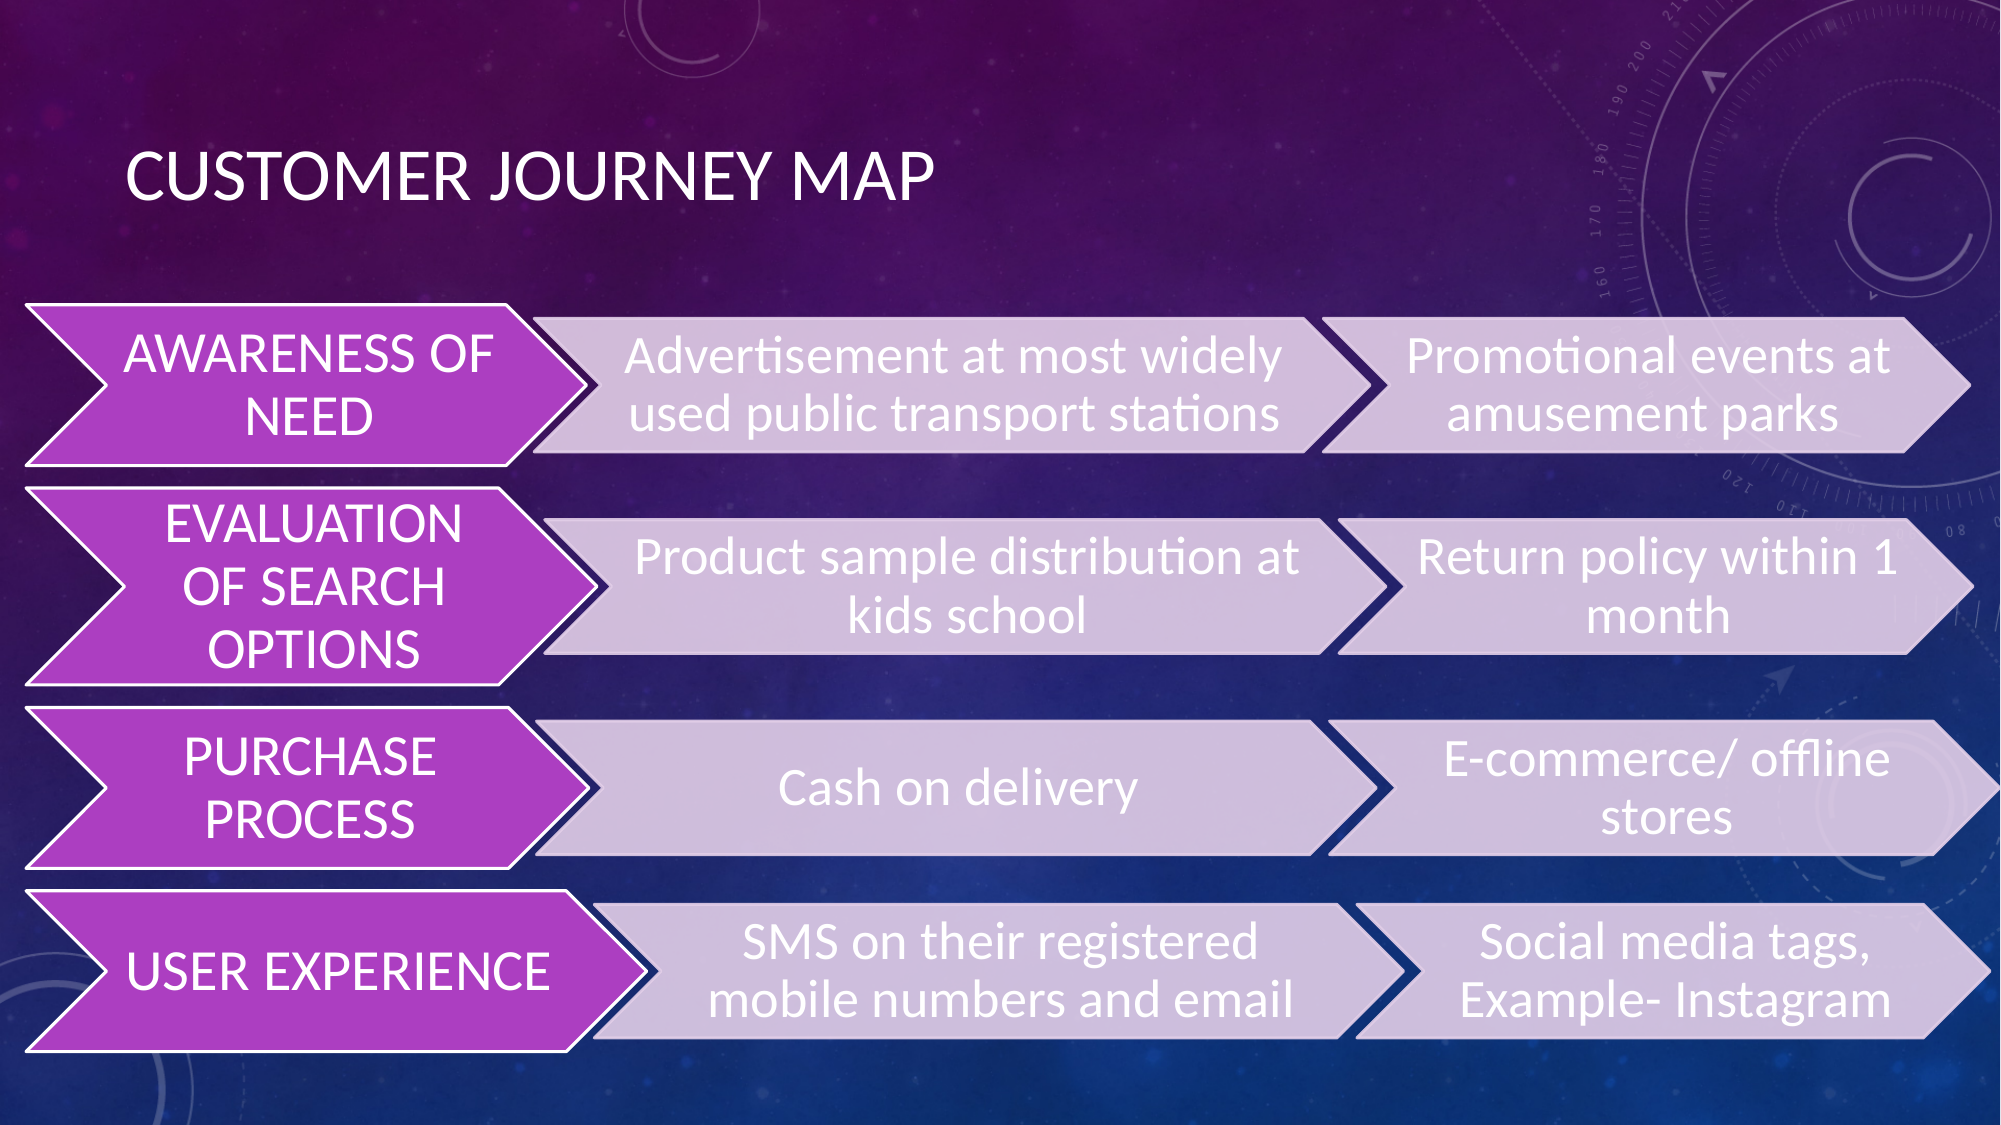

# CUSTOMER JOURNEY MAP
AWARENESS OF NEED
Advertisement at most widely used public transport stations
Promotional events at amusement parks
EVALUATION OF SEARCH OPTIONS
Product sample distribution at kids school
Return policy within 1 month
PURCHASE PROCESS
Cash on delivery
E-commerce/ offline stores
USER EXPERIENCE
SMS on their registered mobile numbers and email
Social media tags, Example- Instagram